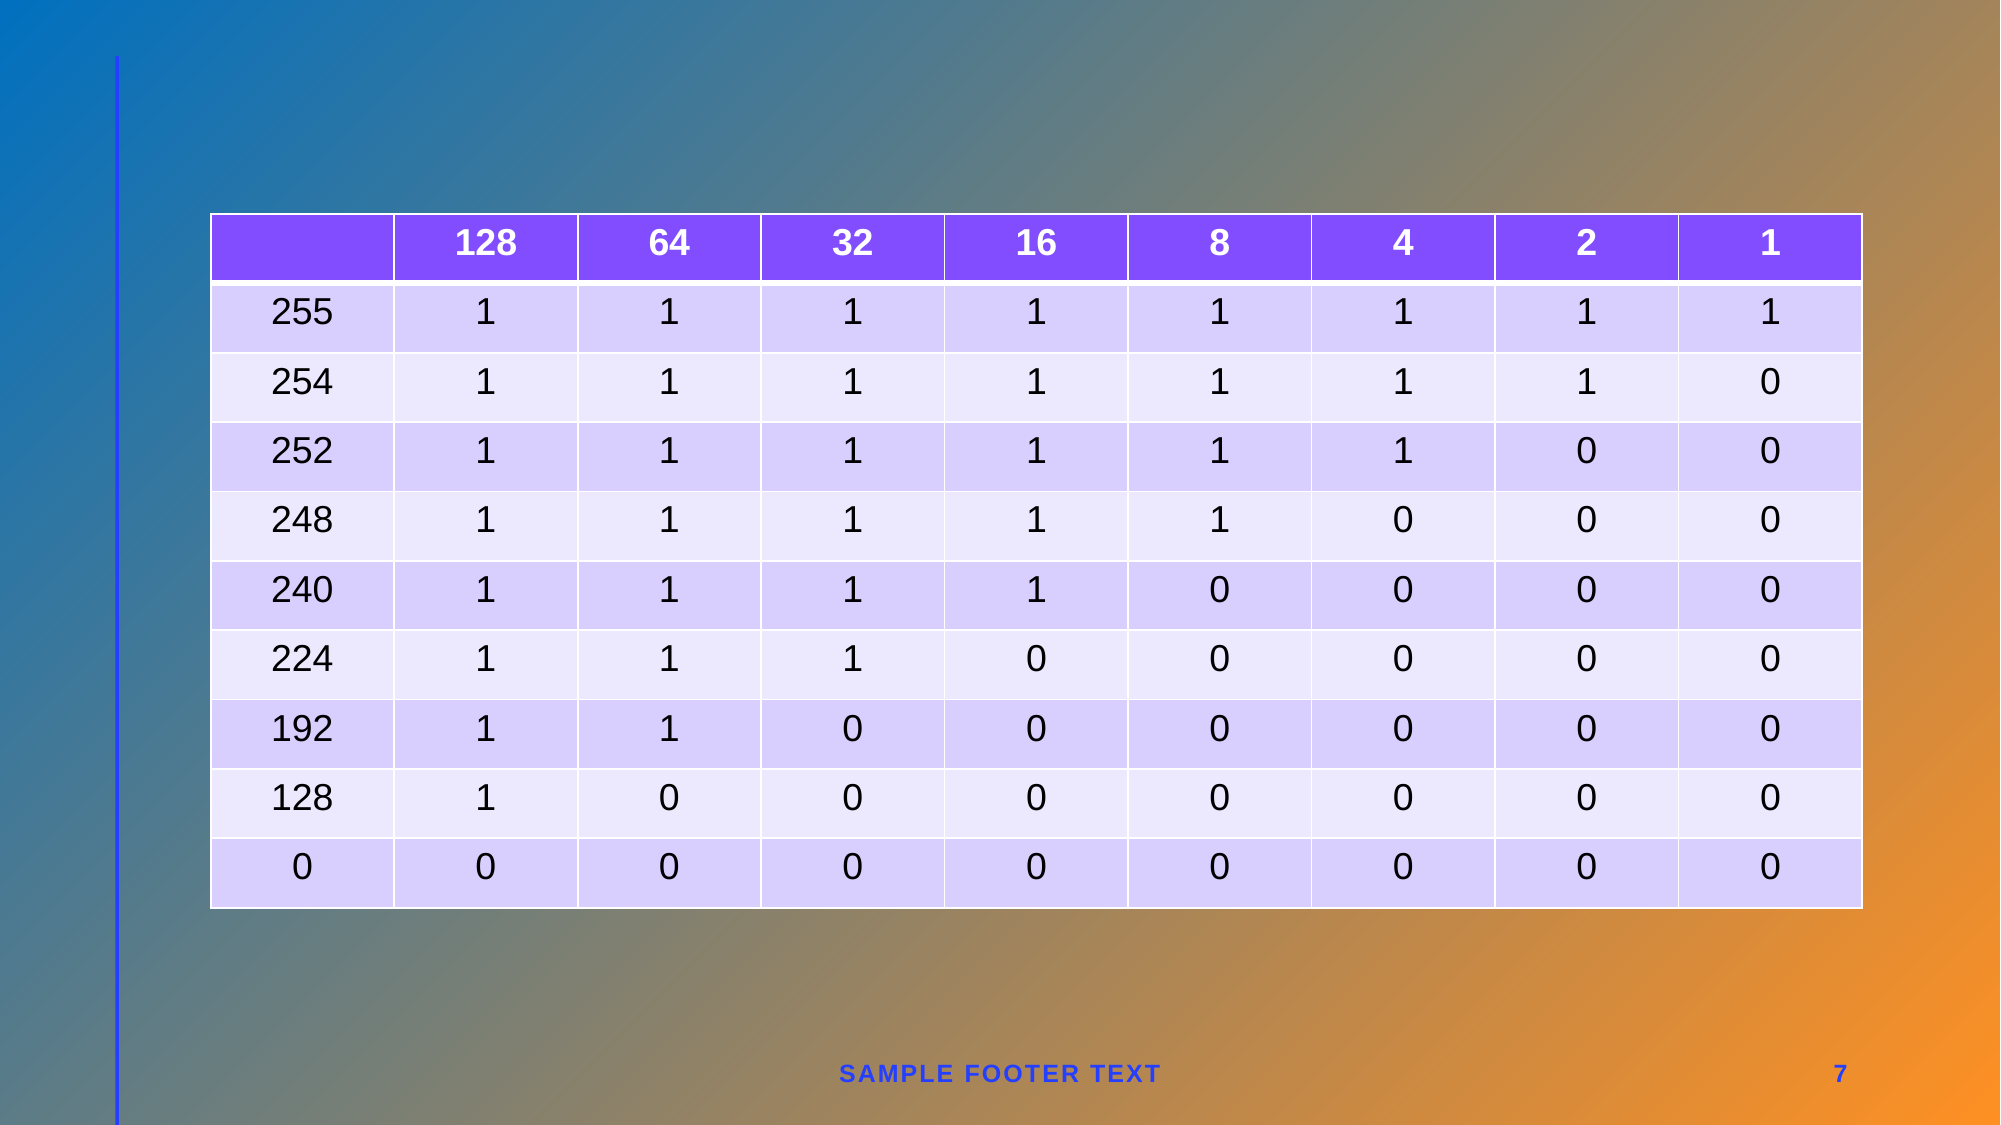

|  | 128 | 64 | 32 | 16 | 8 | 4 | 2 | 1 |
| --- | --- | --- | --- | --- | --- | --- | --- | --- |
| 255 | 1 | 1 | 1 | 1 | 1 | 1 | 1 | 1 |
| 254 | 1 | 1 | 1 | 1 | 1 | 1 | 1 | 0 |
| 252 | 1 | 1 | 1 | 1 | 1 | 1 | 0 | 0 |
| 248 | 1 | 1 | 1 | 1 | 1 | 0 | 0 | 0 |
| 240 | 1 | 1 | 1 | 1 | 0 | 0 | 0 | 0 |
| 224 | 1 | 1 | 1 | 0 | 0 | 0 | 0 | 0 |
| 192 | 1 | 1 | 0 | 0 | 0 | 0 | 0 | 0 |
| 128 | 1 | 0 | 0 | 0 | 0 | 0 | 0 | 0 |
| 0 | 0 | 0 | 0 | 0 | 0 | 0 | 0 | 0 |
Sample Footer Text
7